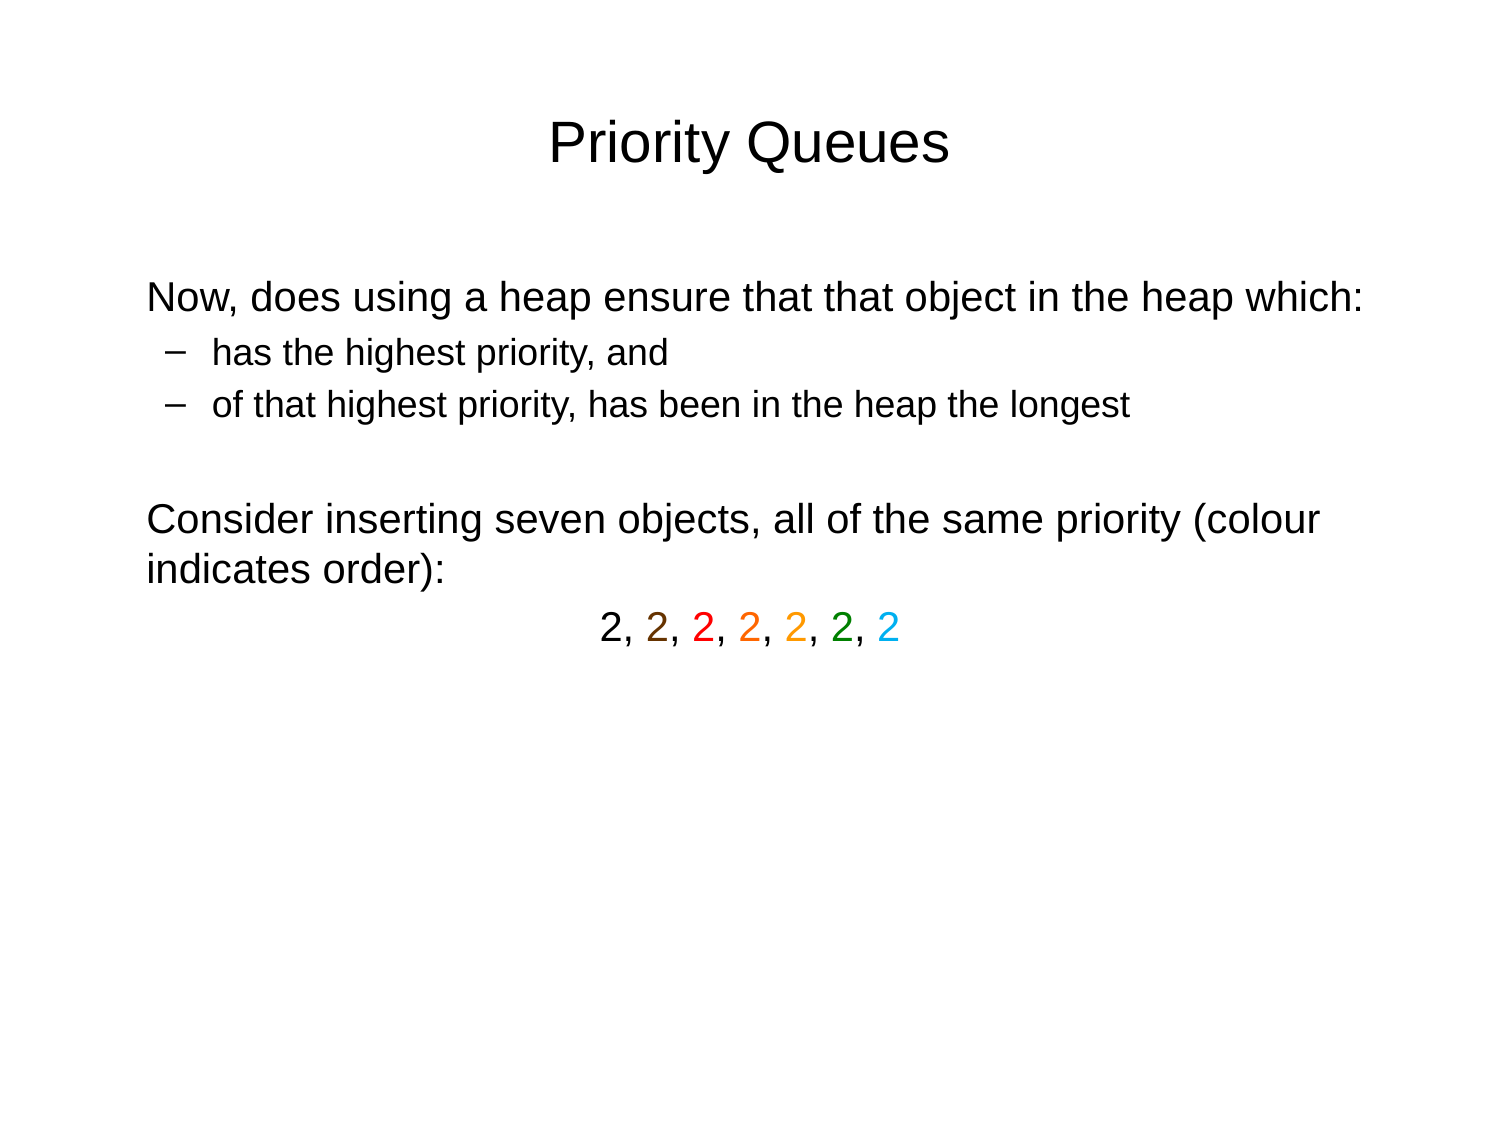

# Priority Queues
	Now, does using a heap ensure that that object in the heap which:
has the highest priority, and
of that highest priority, has been in the heap the longest

	Consider inserting seven objects, all of the same priority (colour indicates order):
2, 2, 2, 2, 2, 2, 2